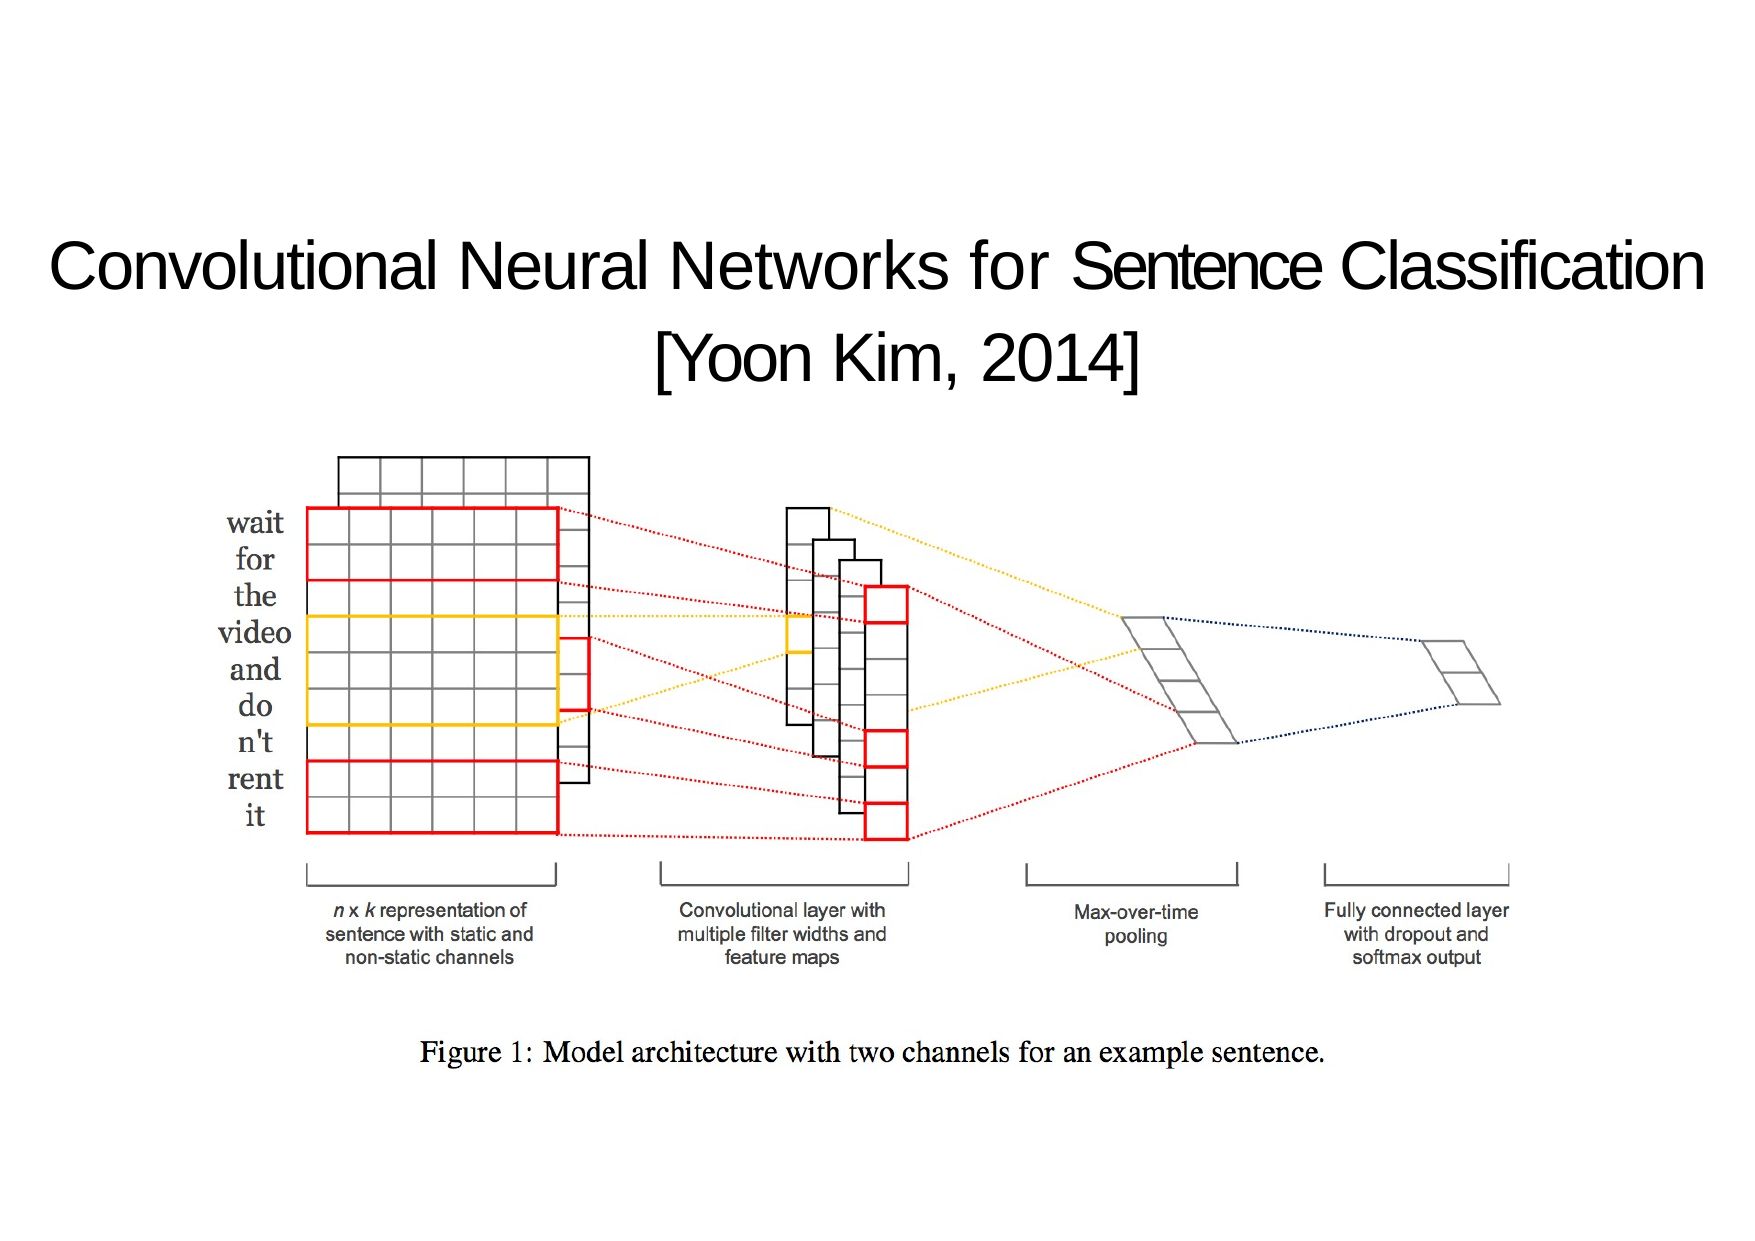

# Convolutional Neural Networks for Sentence Classification  [Yoon Kim, 2014]